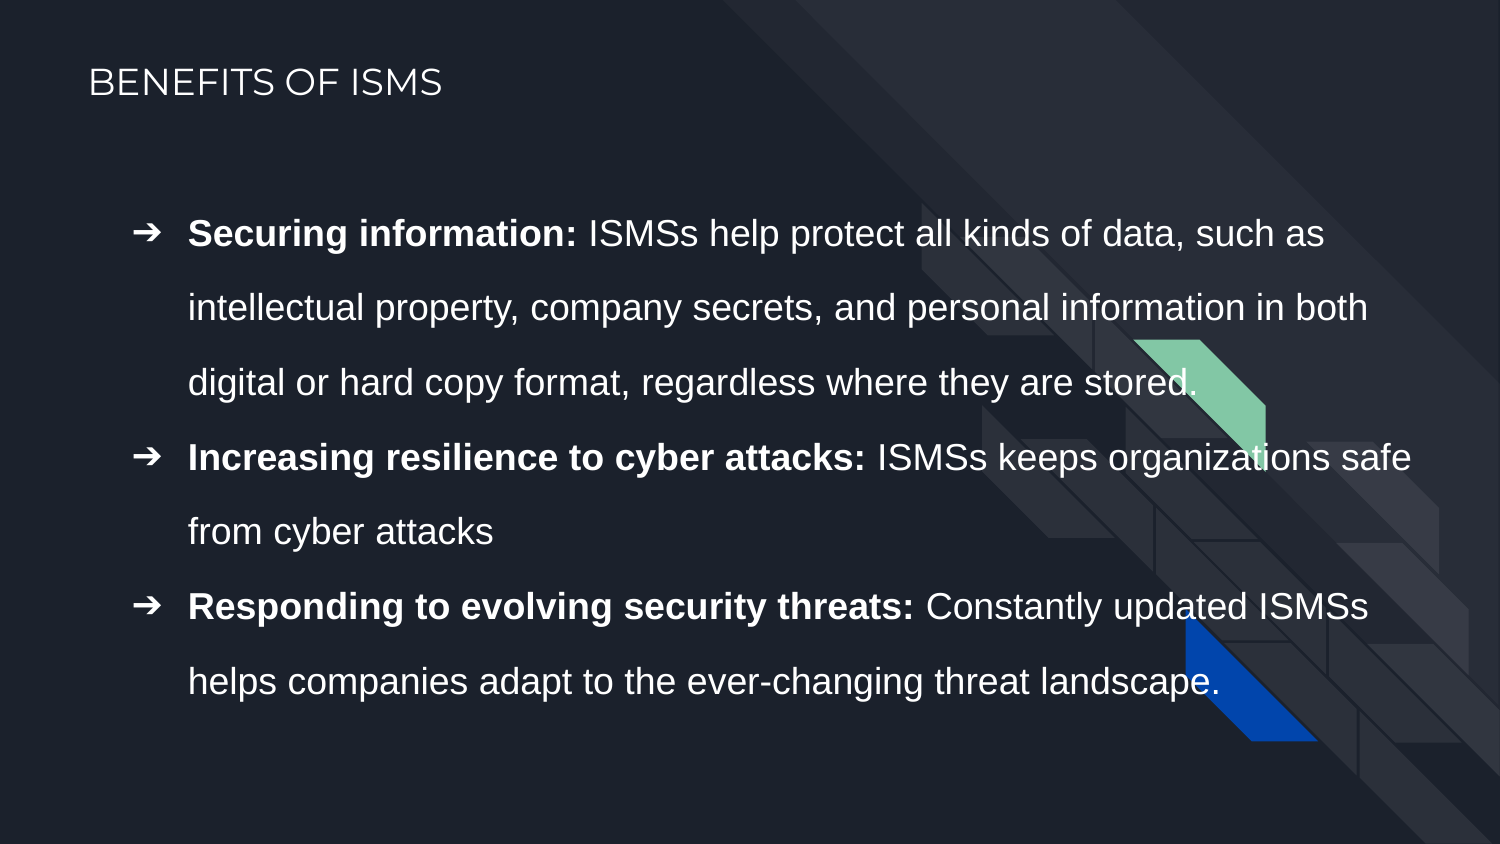

# BENEFITS OF ISMS
Securing information: ISMSs help protect all kinds of data, such as intellectual property, company secrets, and personal information in both digital or hard copy format, regardless where they are stored.
Increasing resilience to cyber attacks: ISMSs keeps organizations safe from cyber attacks
Responding to evolving security threats: Constantly updated ISMSs helps companies adapt to the ever-changing threat landscape.